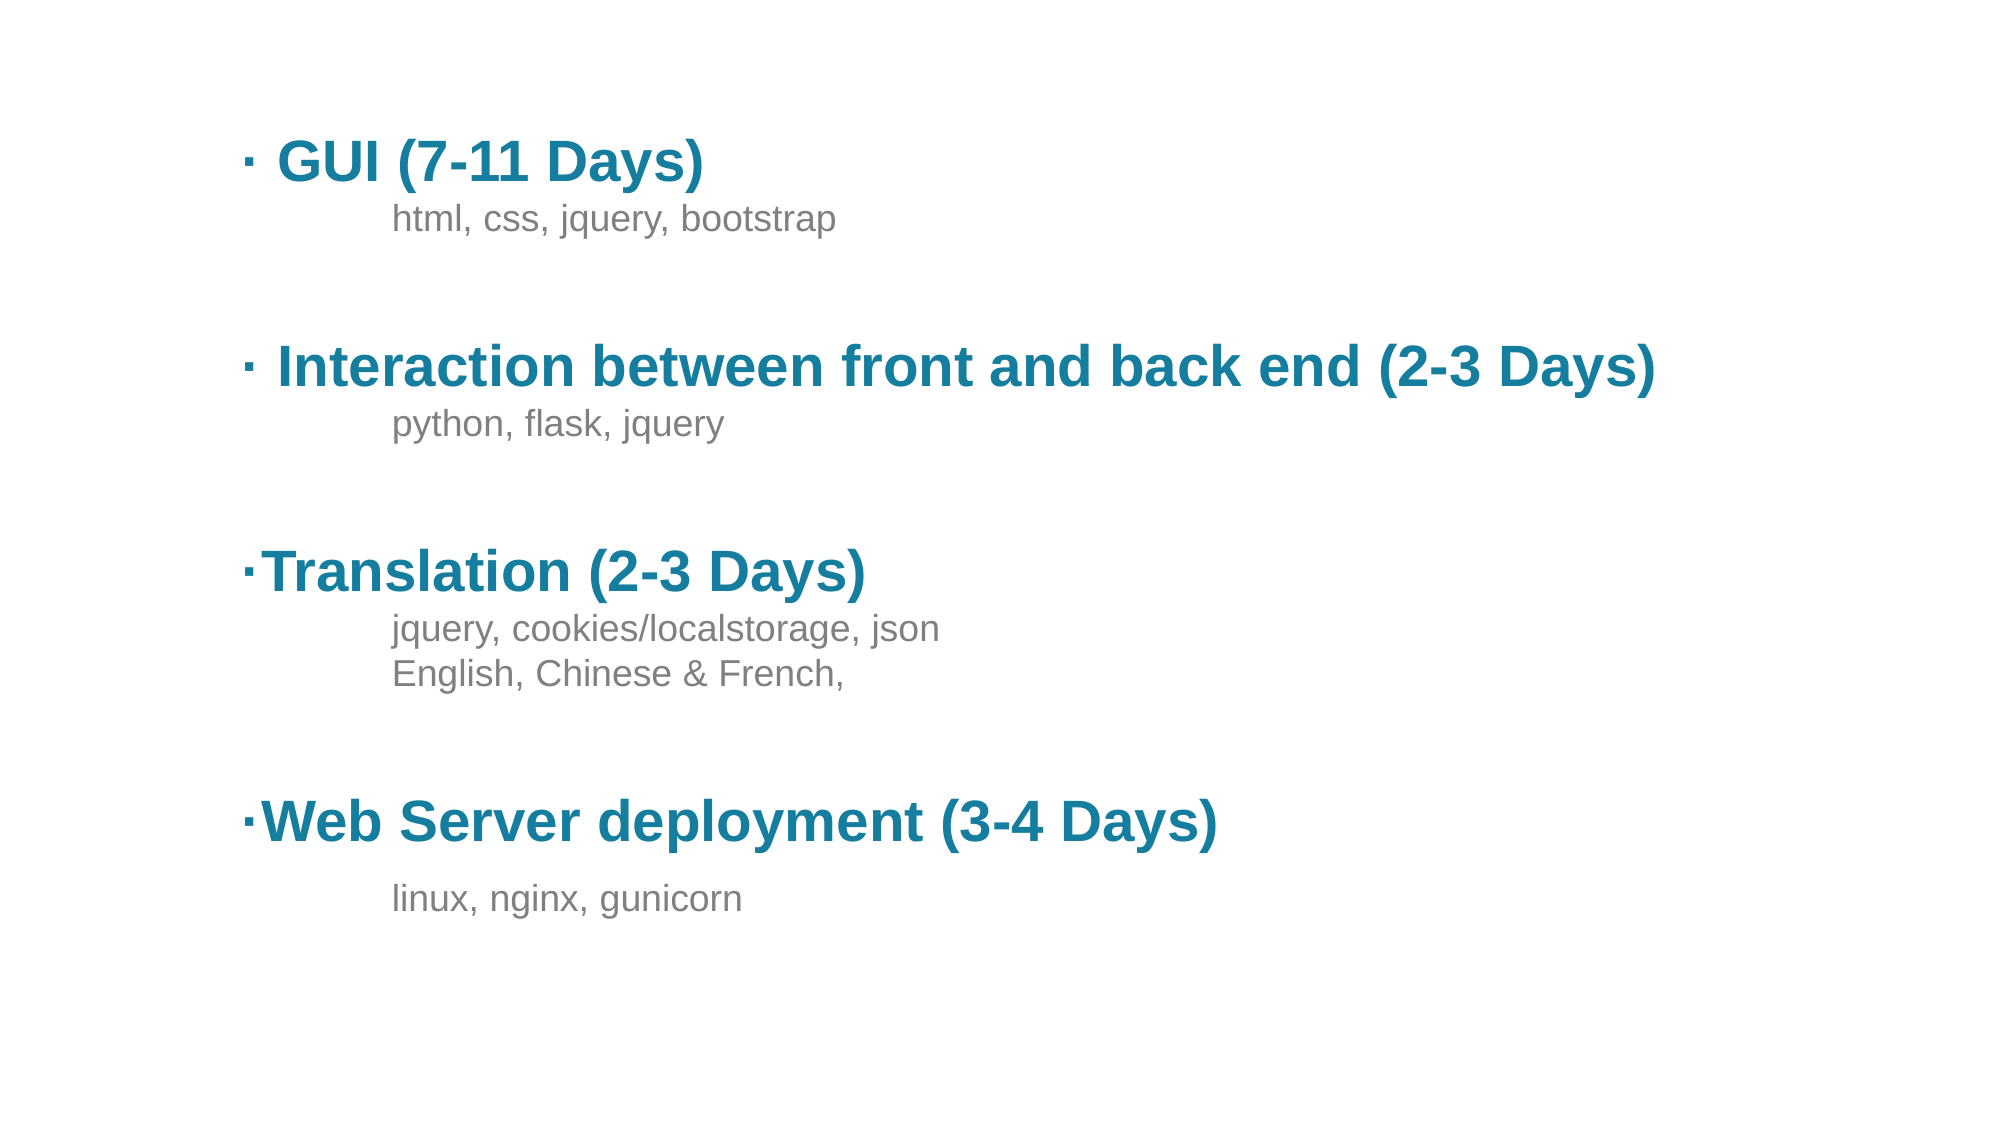

· GUI (7-11 Days)
	html, css, jquery, bootstrap

· Interaction between front and back end (2-3 Days)
	python, flask, jquery

·Translation (2-3 Days)
	jquery, cookies/localstorage, json
	English, Chinese & French,

·Web Server deployment (3-4 Days)
	linux, nginx, gunicorn